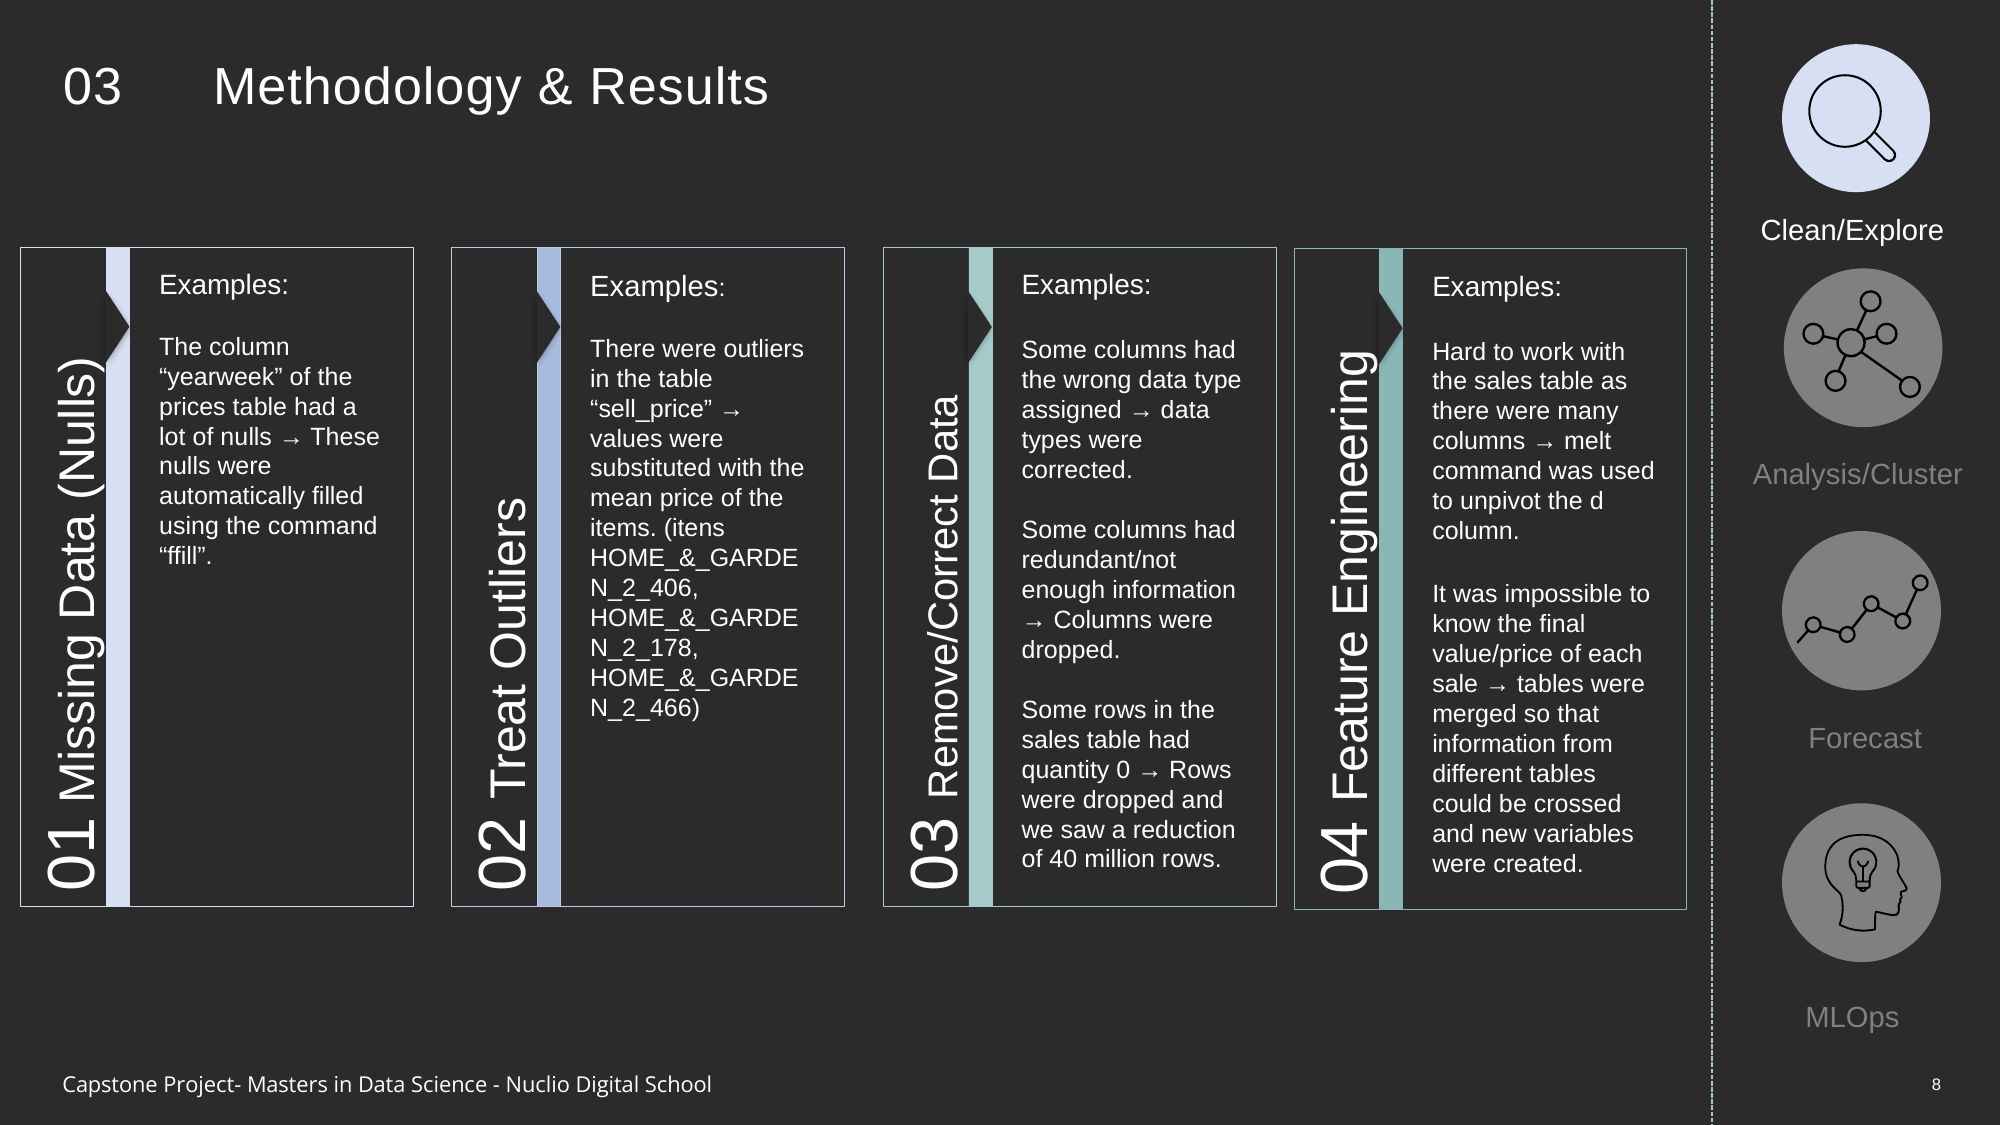

# 03	Methodology & Results

Clean/Explore
Examples:

The column “yearweek” of the prices table had a lot of nulls → These nulls were automatically filled using the command “ffill”.

01 Missing Data (Nulls)

Examples:

There were outliers in the table “sell_price” → values were substituted with the mean price of the items. (itens HOME_&_GARDEN_2_406, HOME_&_GARDEN_2_178, HOME_&_GARDEN_2_466)

02 Treat Outliers

Examples:

Some columns had the wrong data type assigned → data types were corrected.

Some columns had redundant/not enough information → Columns were dropped.

Some rows in the sales table had quantity 0 → Rows were dropped and we saw a reduction of 40 million rows.

03 Remove/Correct Data

Examples:

Hard to work with the sales table as there were many columns → melt command was used to unpivot the d column.

It was impossible to know the final value/price of each sale → tables were merged so that information from different tables could be crossed and new variables were created.

04 Feature Engineering

Analysis/Cluster

Forecast

MLOps
8